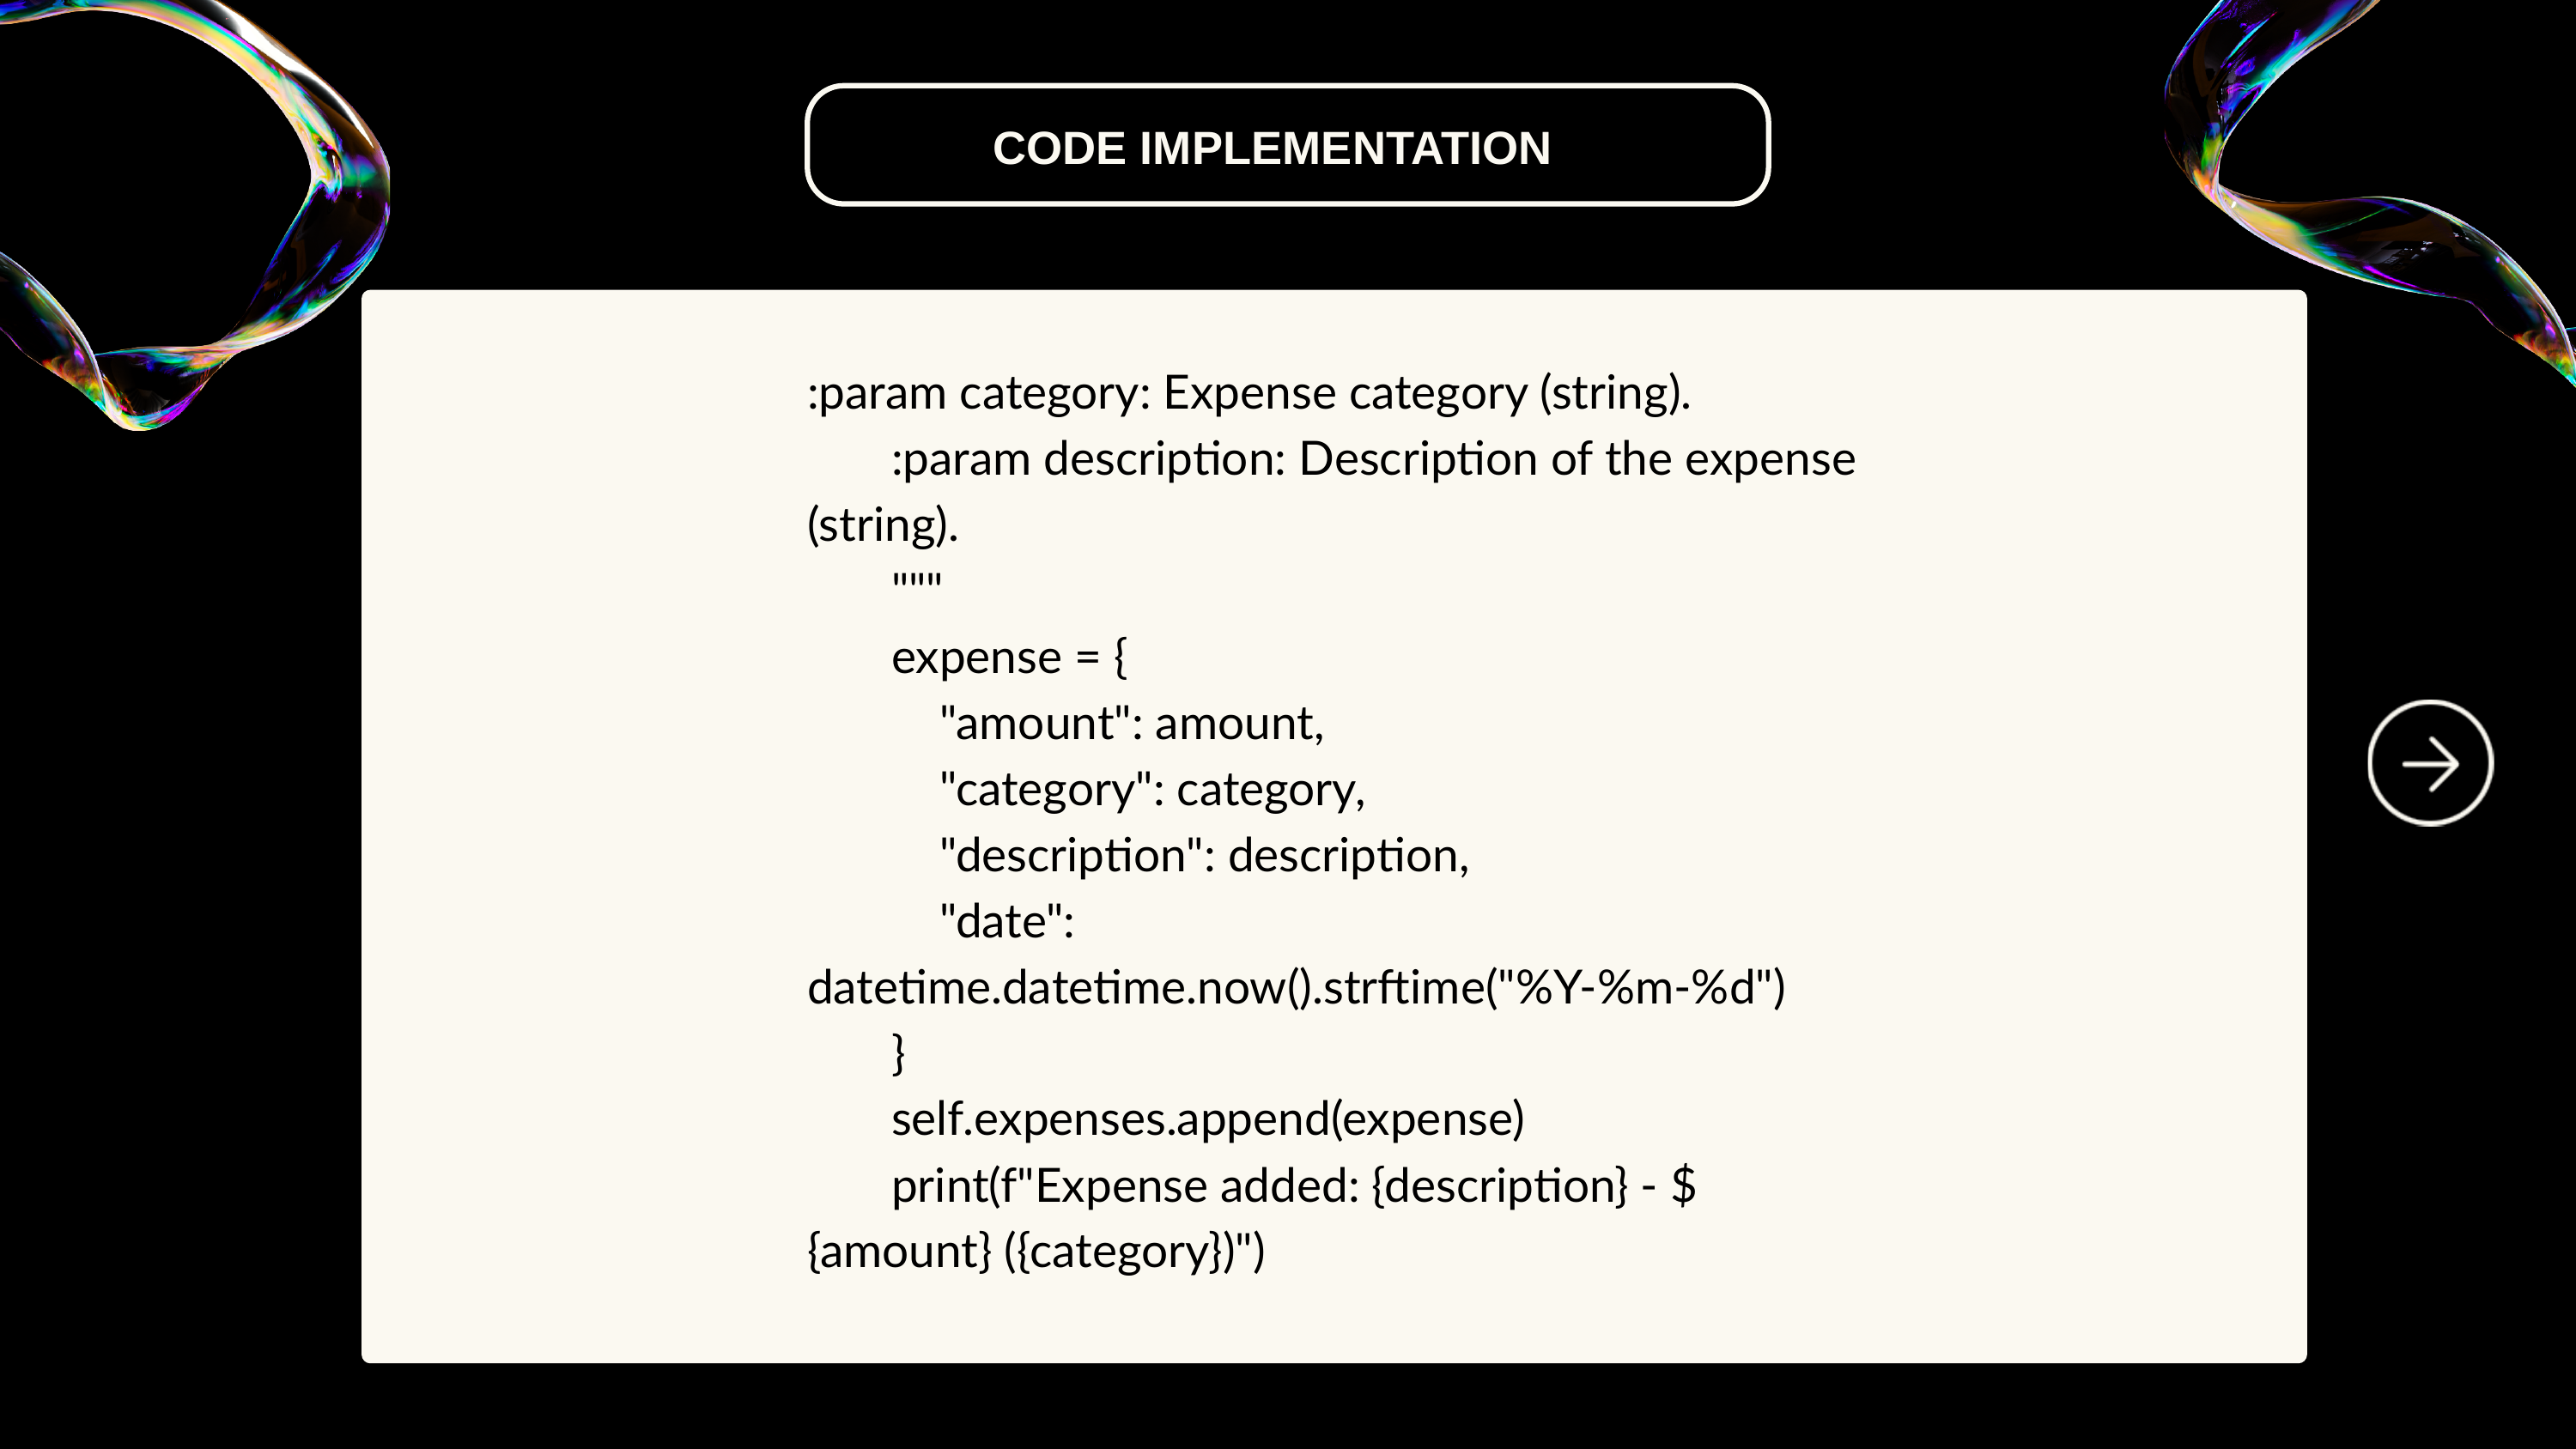

CODE IMPLEMENTATION

:param category: Expense category (string).
       :param description: Description of the expense (string).
       """
       expense = {
           "amount": amount,
           "category": category,
           "description": description,
           "date": datetime.datetime.now().strftime("%Y-%m-%d")
       }
       self.expenses.append(expense)
       print(f"Expense added: {description} - ${amount} ({category})")